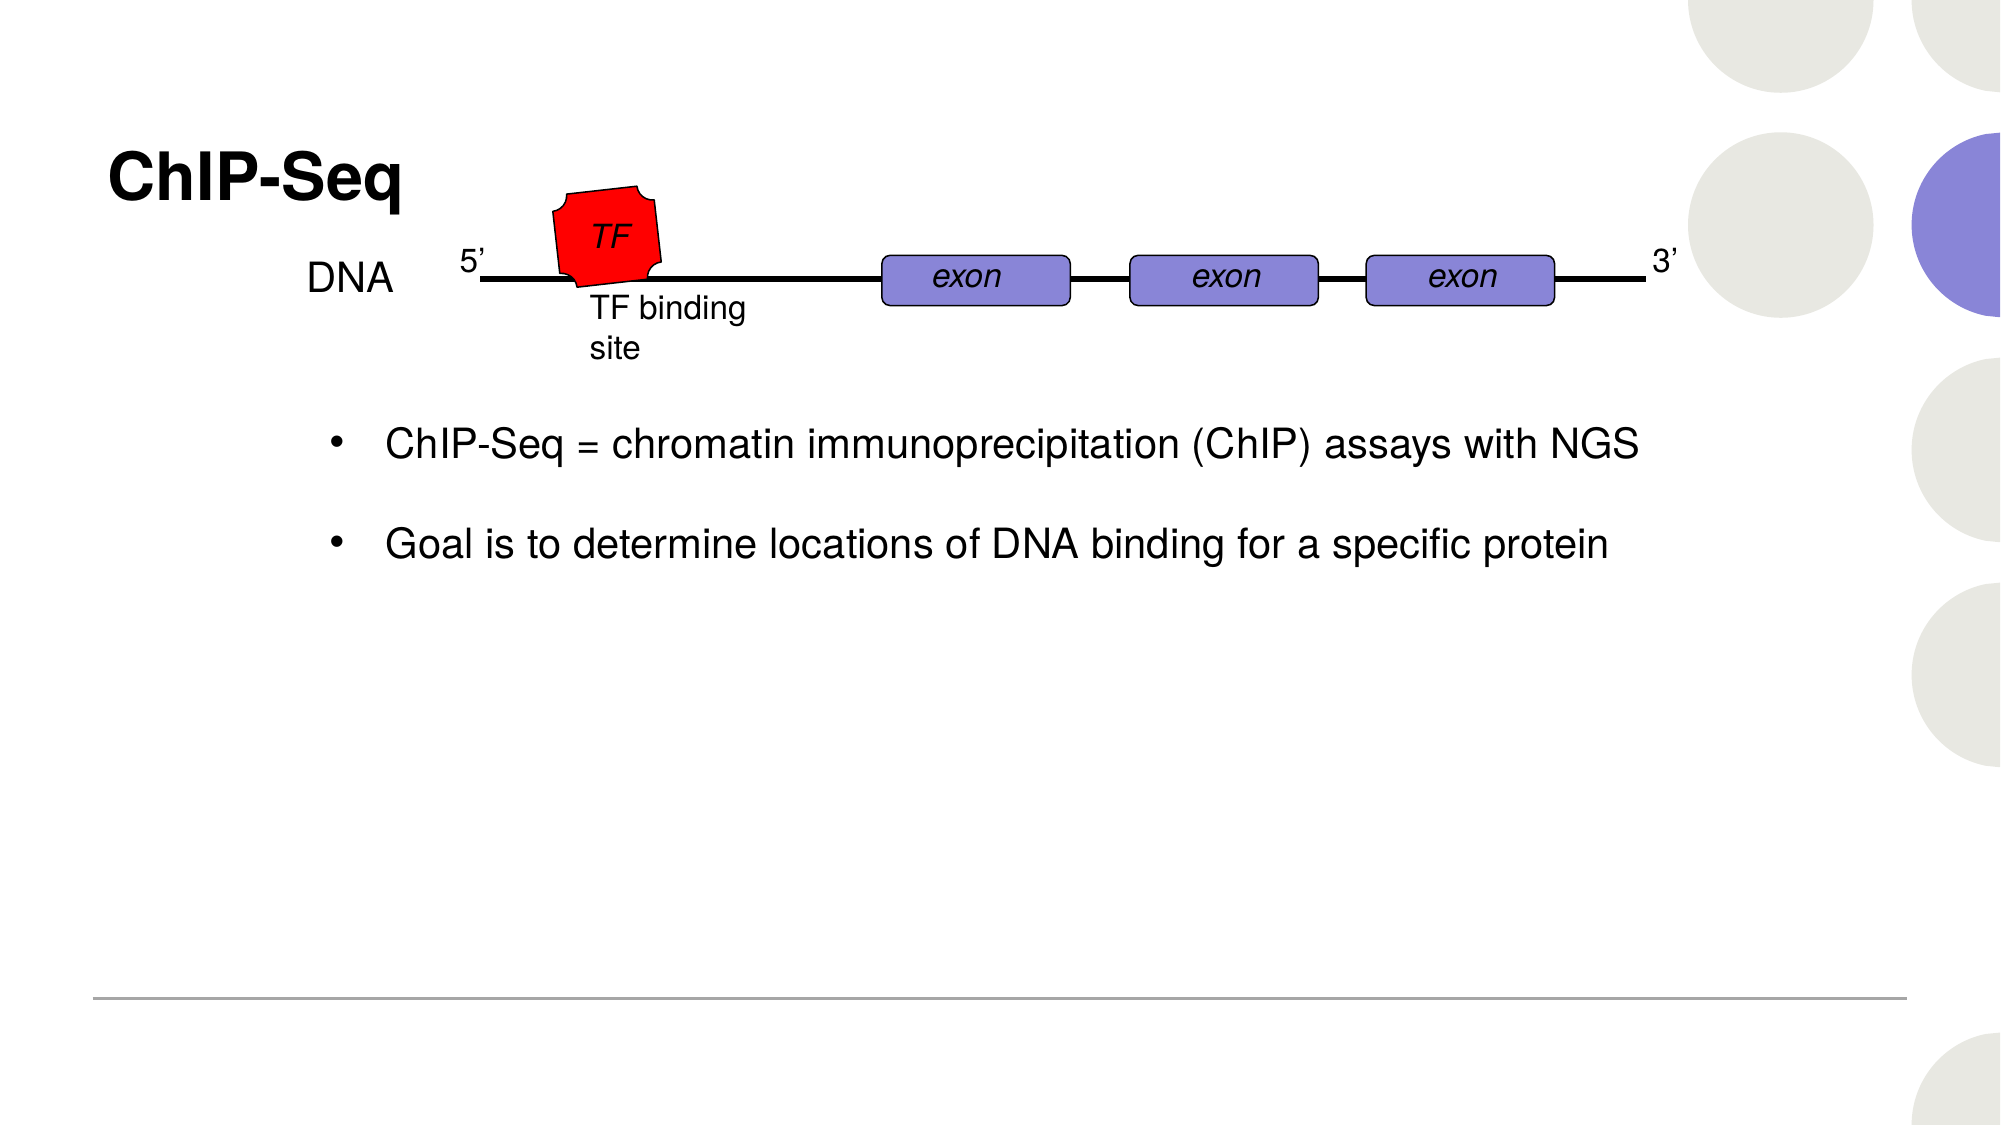

# ChIP-Seq

TF
5’
3’
DNA
exon
exon
exon

TF binding site
ChIP-Seq = chromatin immunoprecipitation (ChIP) assays with NGS

Goal is to determine locations of DNA binding for a specific protein